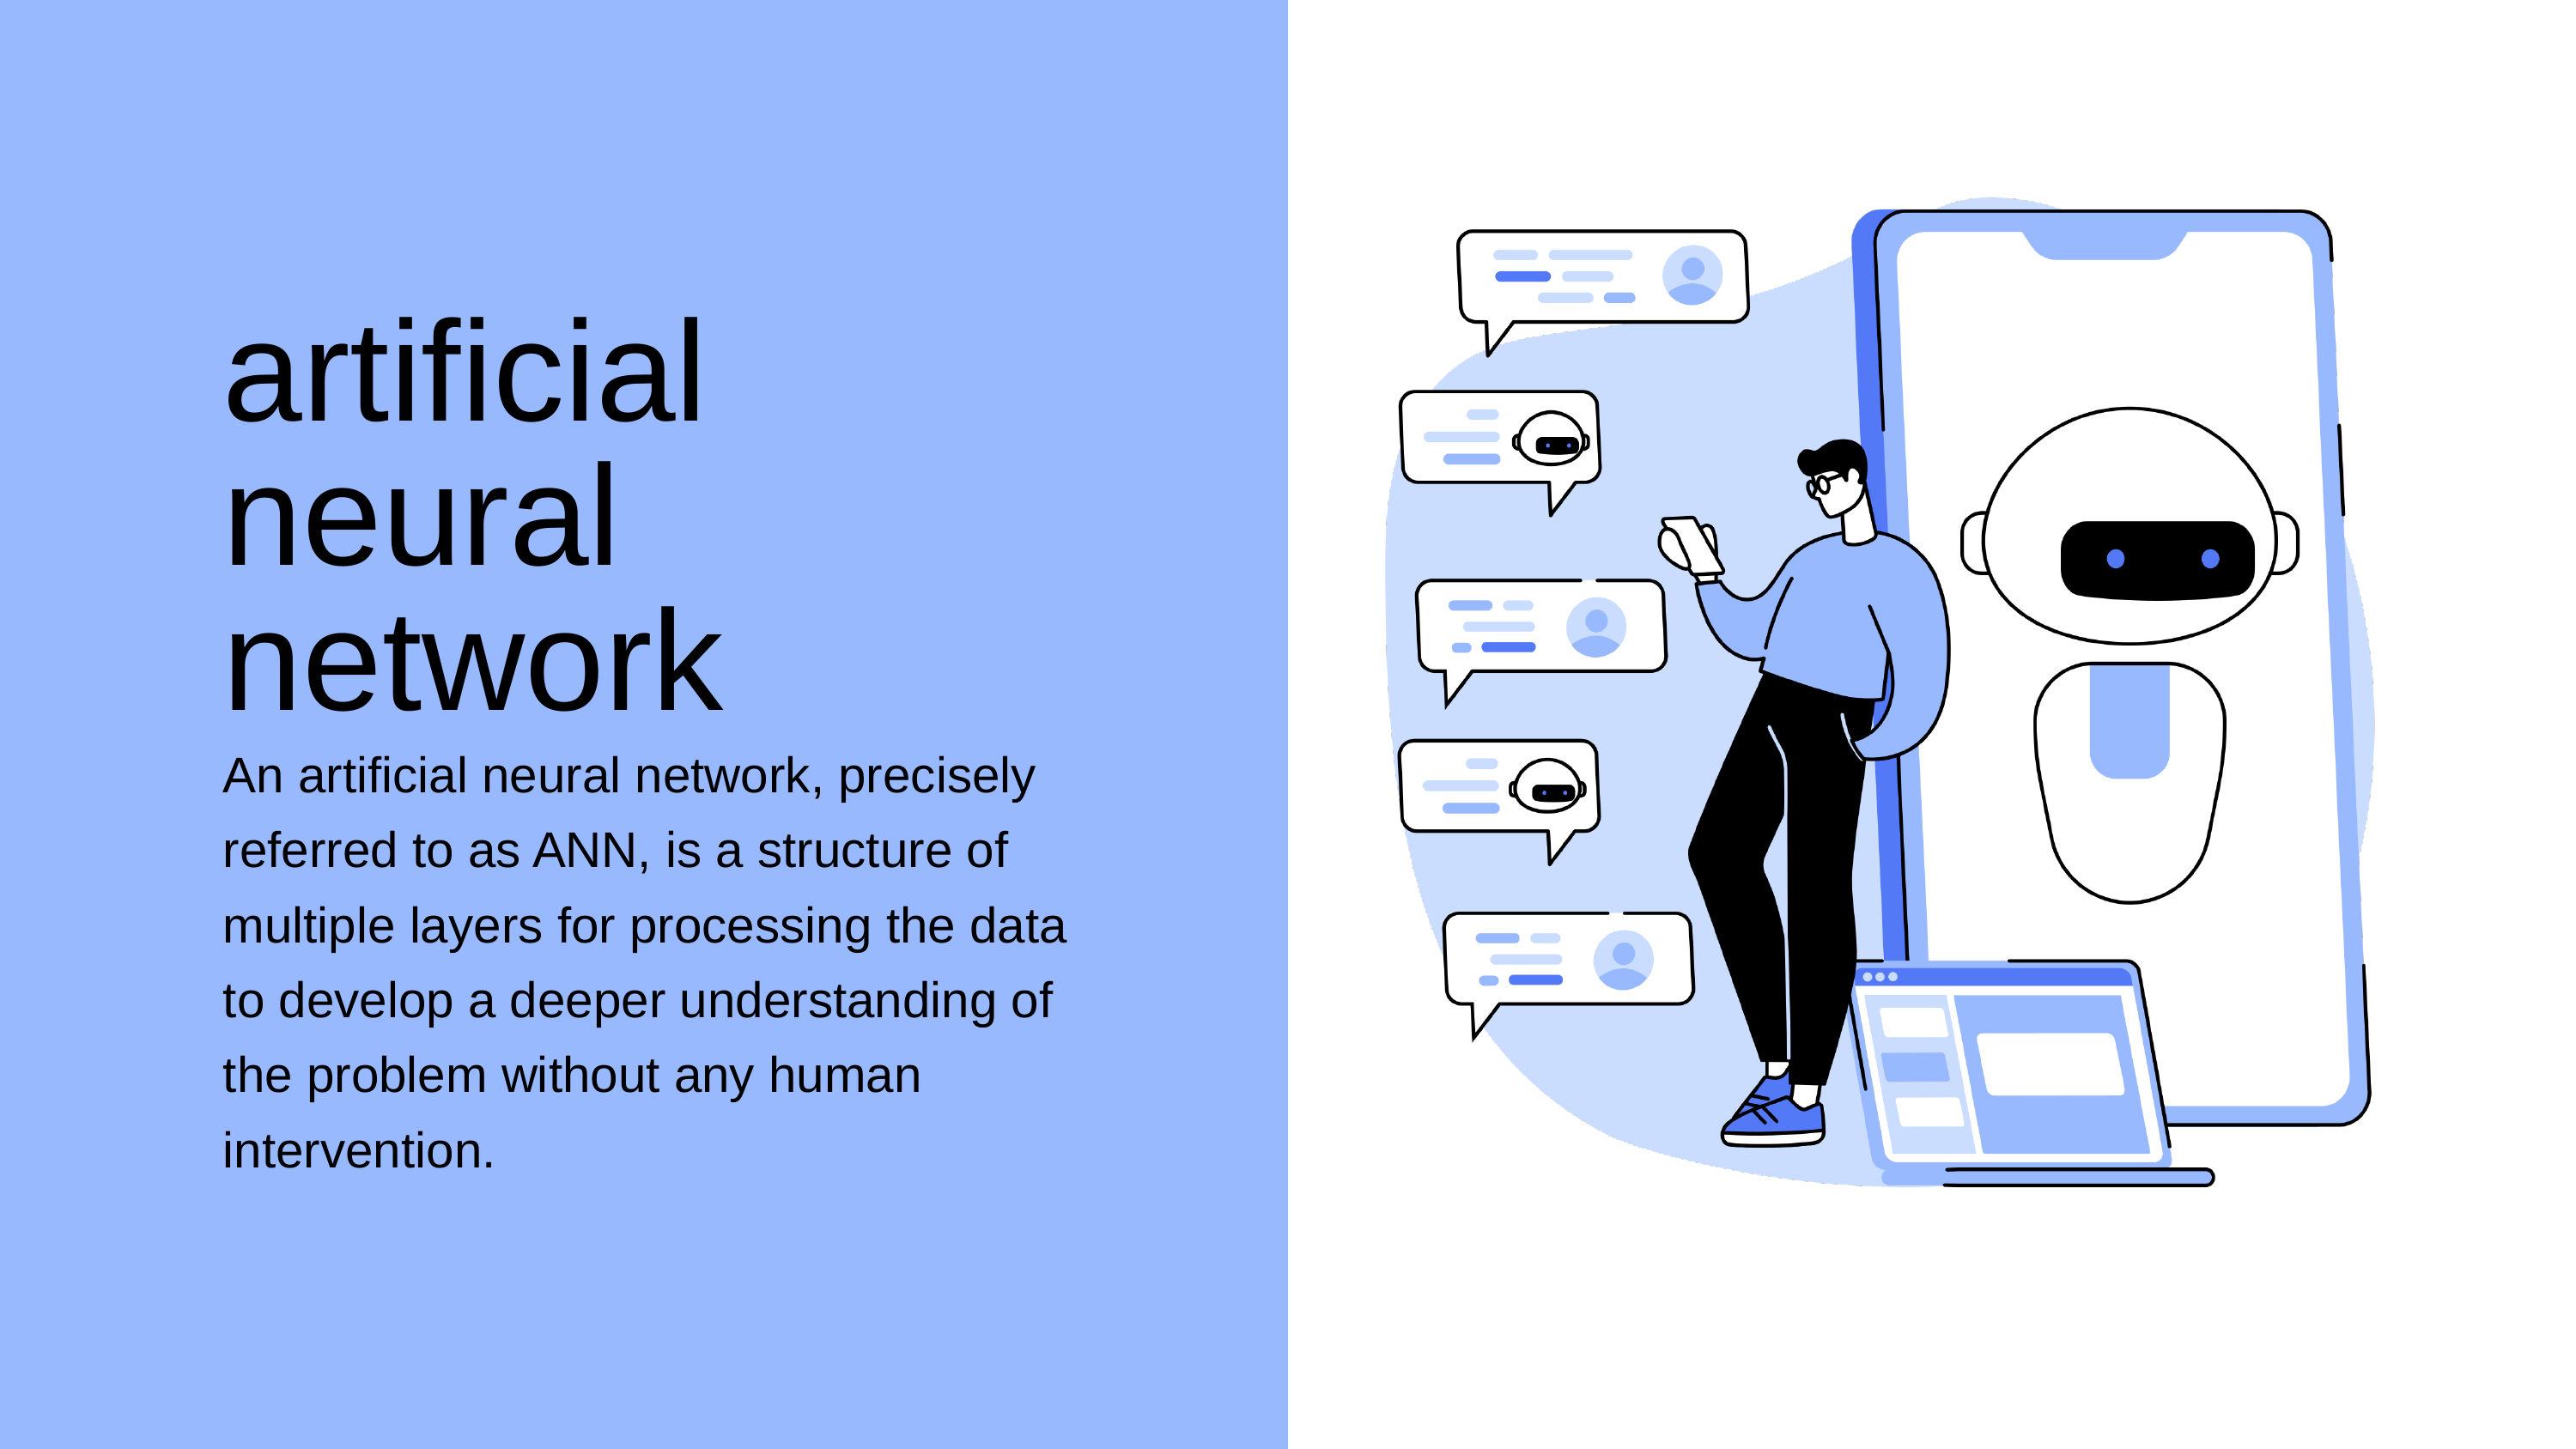

artificial neural network
An artificial neural network, precisely referred to as ANN, is a structure of multiple layers for processing the data to develop a deeper understanding of the problem without any human intervention.